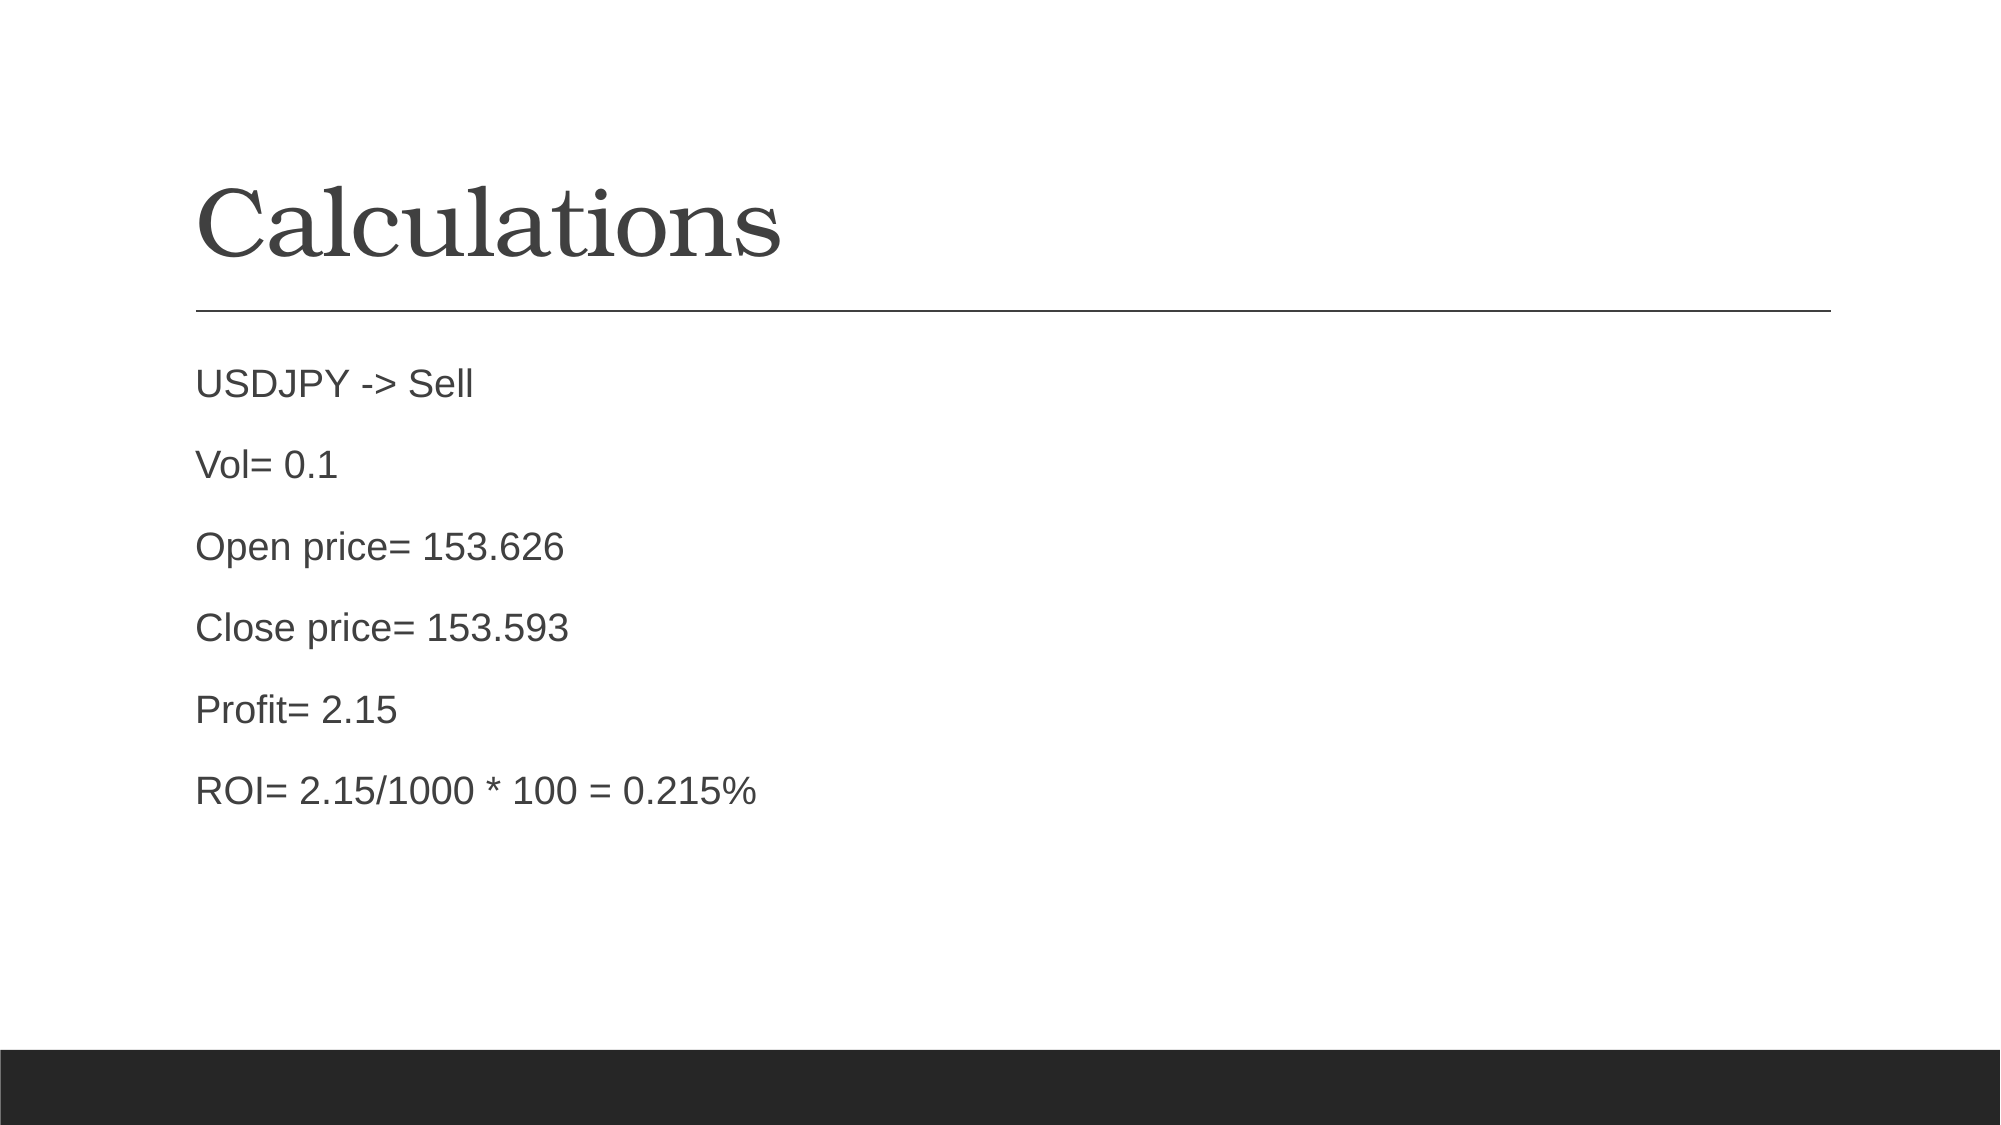

# Calculations
USDJPY -> Sell
Vol= 0.1
Open price= 153.626
Close price= 153.593
Profit= 2.15
ROI= 2.15/1000 * 100 = 0.215%